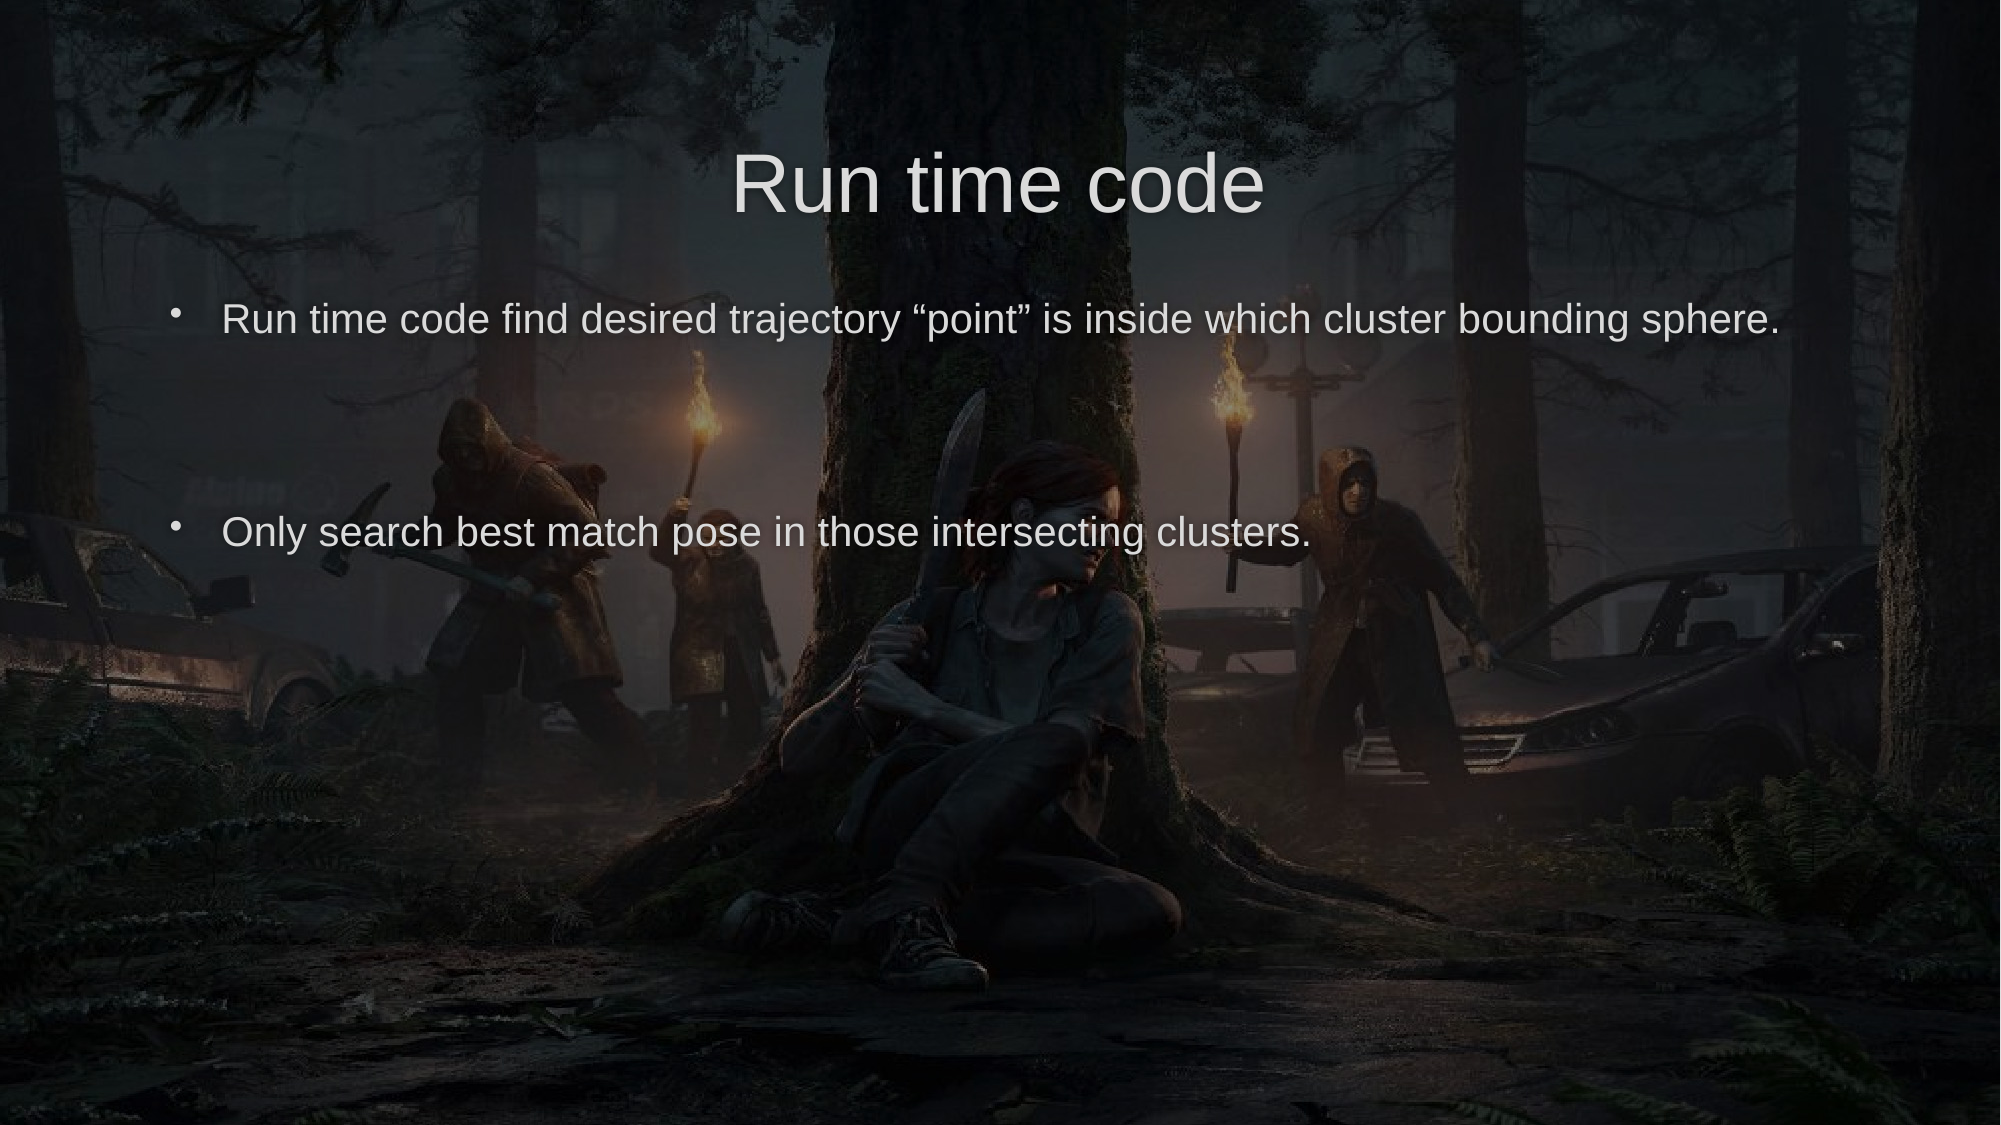

# Run time code
Run time code find desired trajectory “point” is inside which cluster bounding sphere.

Only search best match pose in those intersecting clusters.